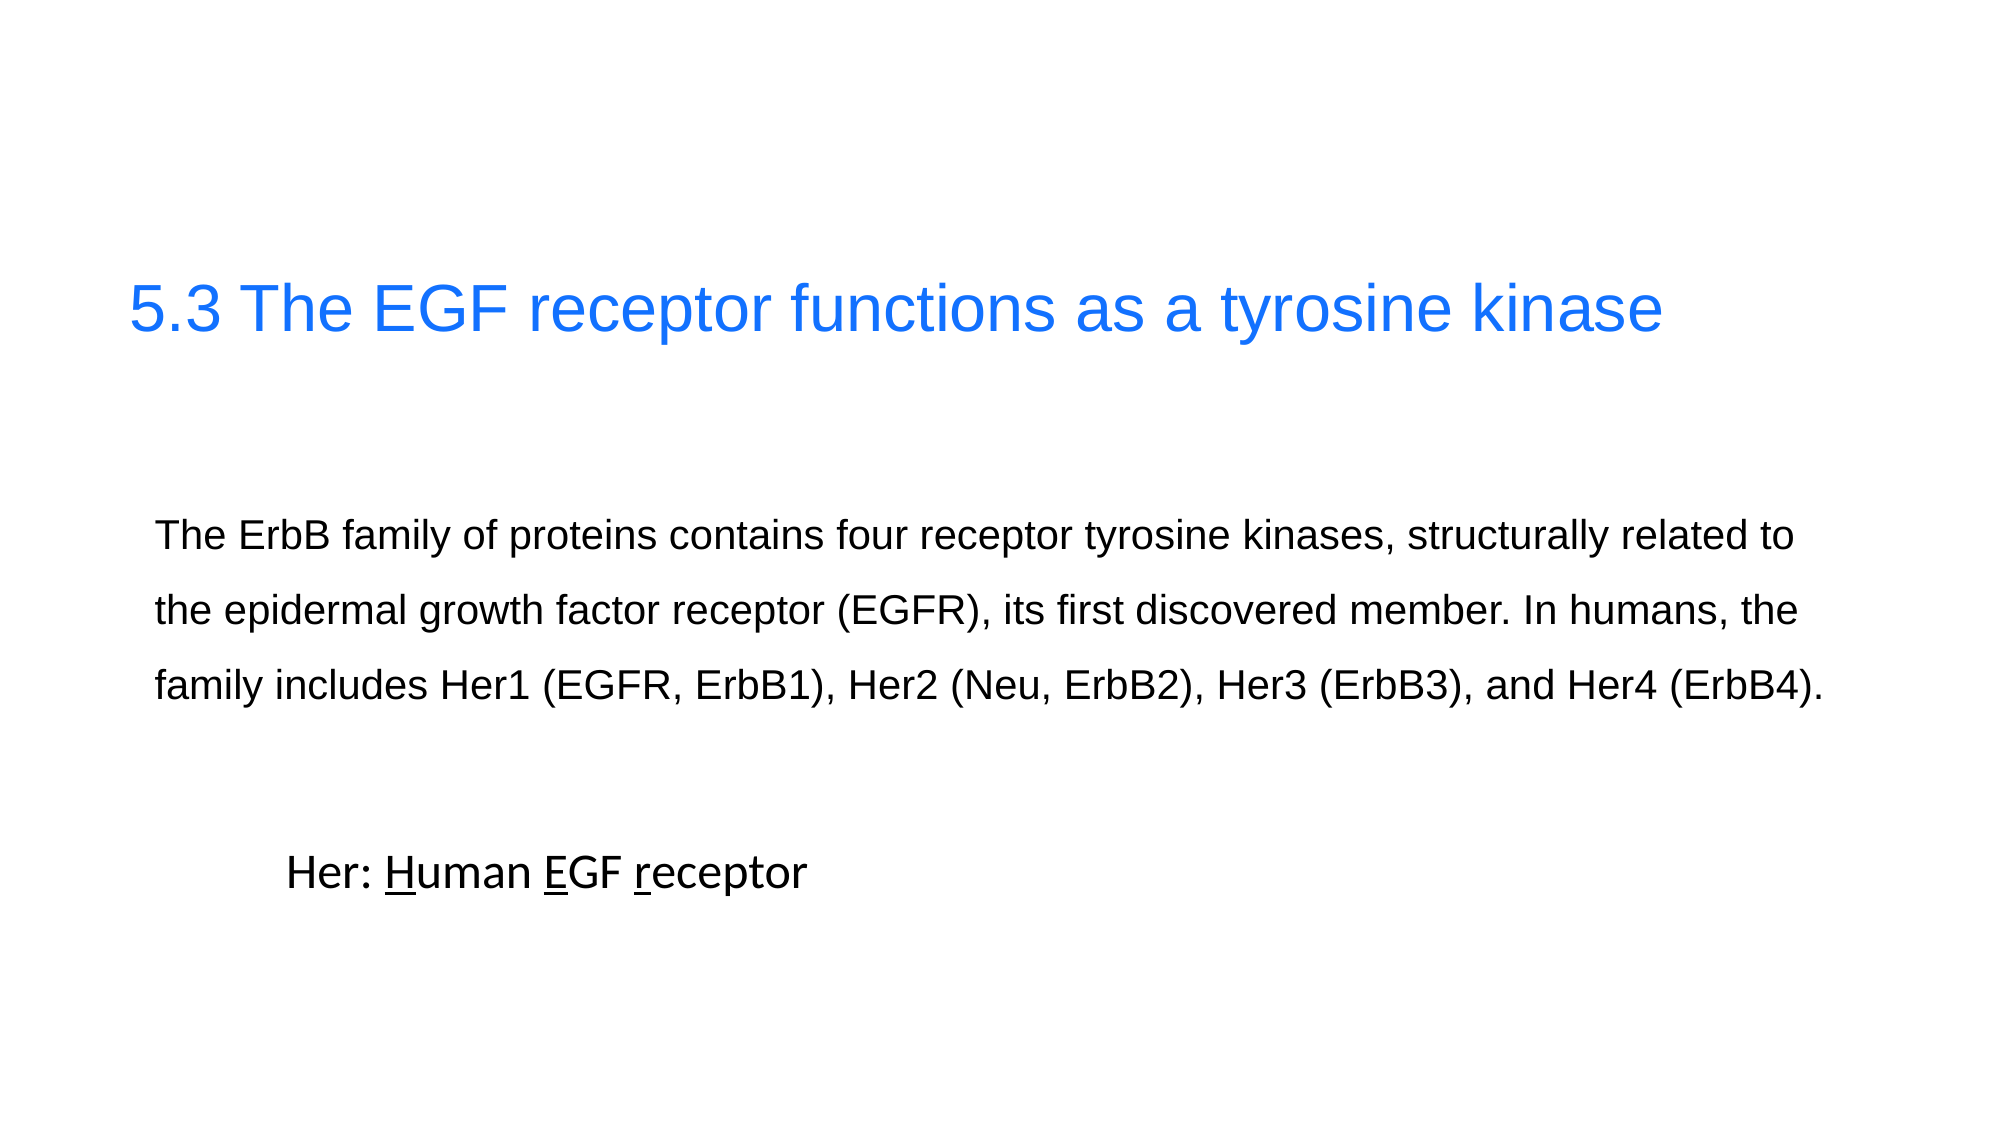

5.3 The EGF receptor functions as a tyrosine kinase
The ErbB family of proteins contains four receptor tyrosine kinases, structurally related to the epidermal growth factor receptor (EGFR), its first discovered member. In humans, the family includes Her1 (EGFR, ErbB1), Her2 (Neu, ErbB2), Her3 (ErbB3), and Her4 (ErbB4).
Her: Human EGF receptor